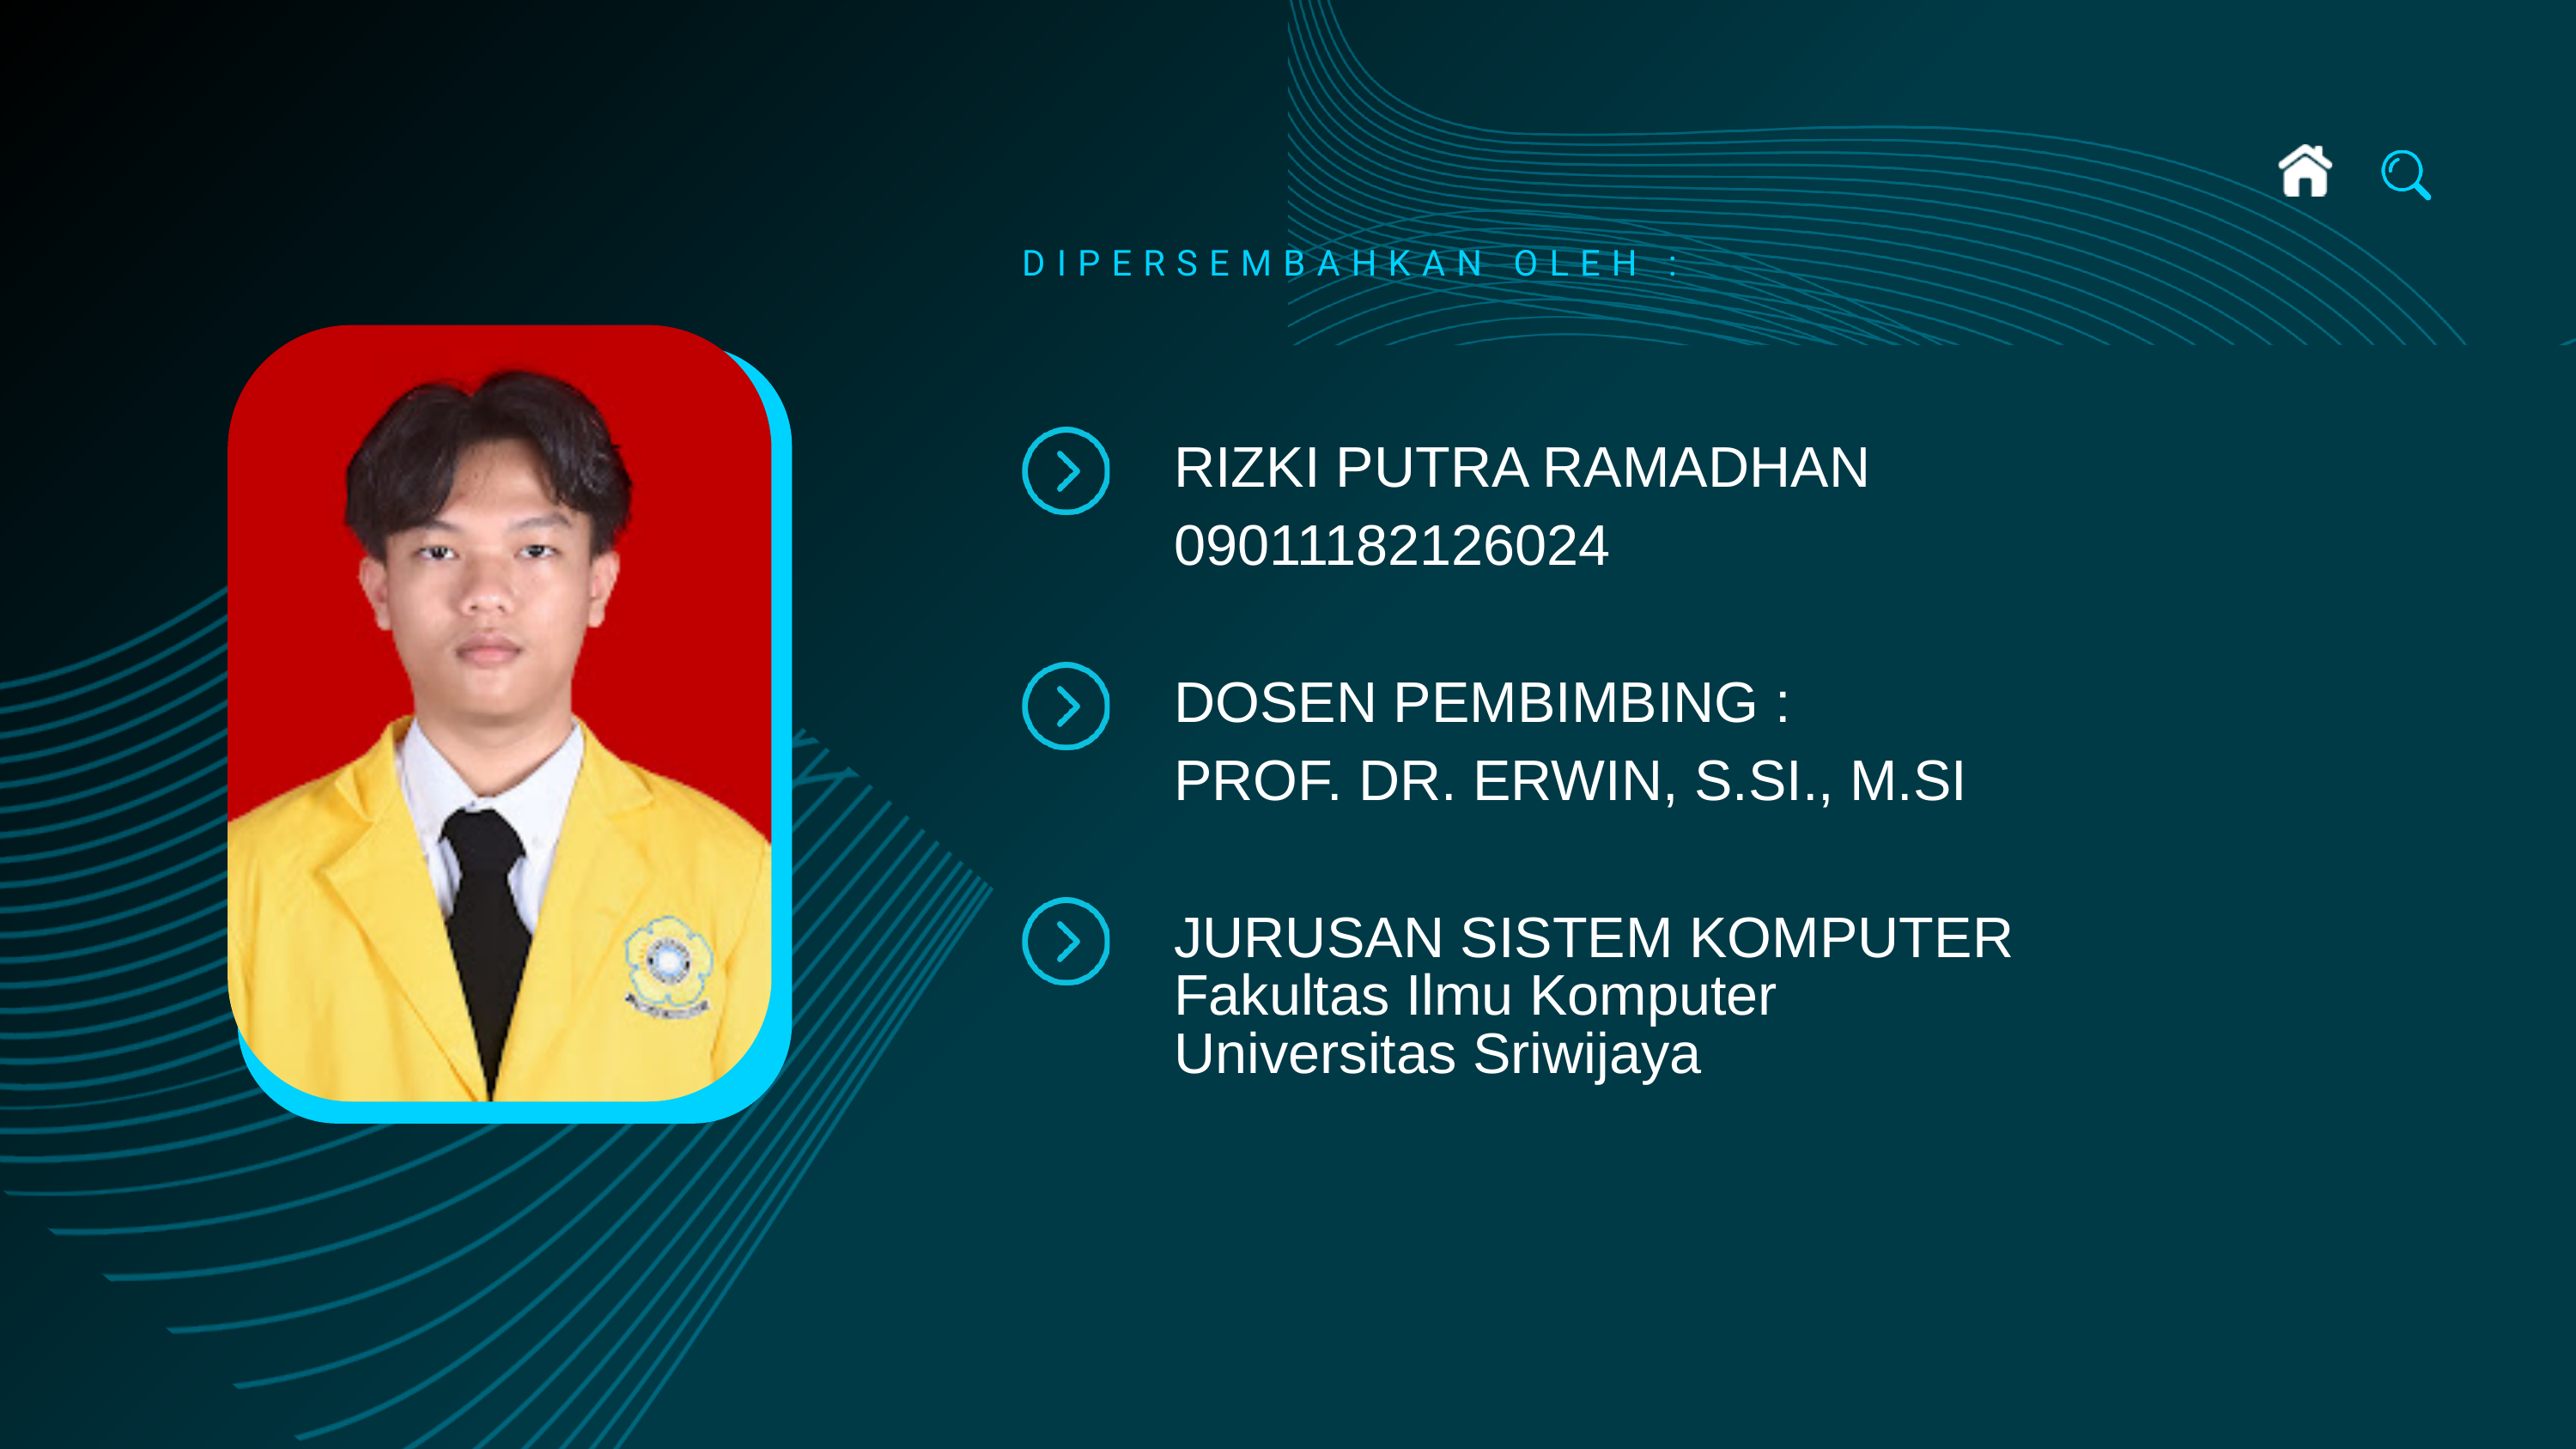

DIPERSEMBAHKAN OLEH :

RIZKI PUTRA RAMADHAN
09011182126024

DOSEN PEMBIMBING :
PROF. DR. ERWIN, S.SI., M.SI

JURUSAN SISTEM KOMPUTER
Fakultas Ilmu Komputer
Universitas Sriwijaya